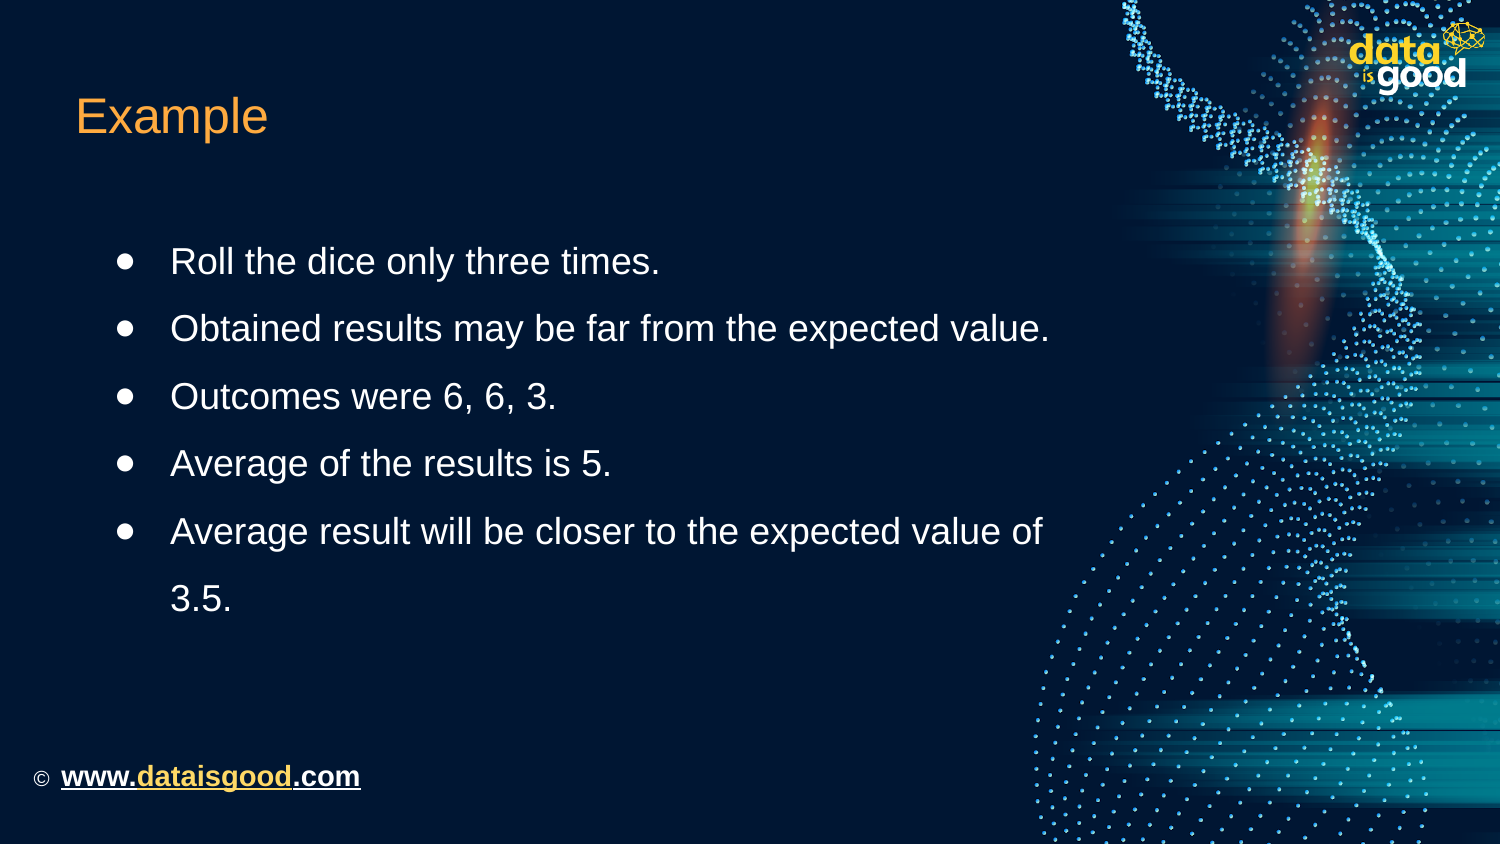

# Example
Roll the dice only three times.
Obtained results may be far from the expected value.
Outcomes were 6, 6, 3.
Average of the results is 5.
Average result will be closer to the expected value of 3.5.